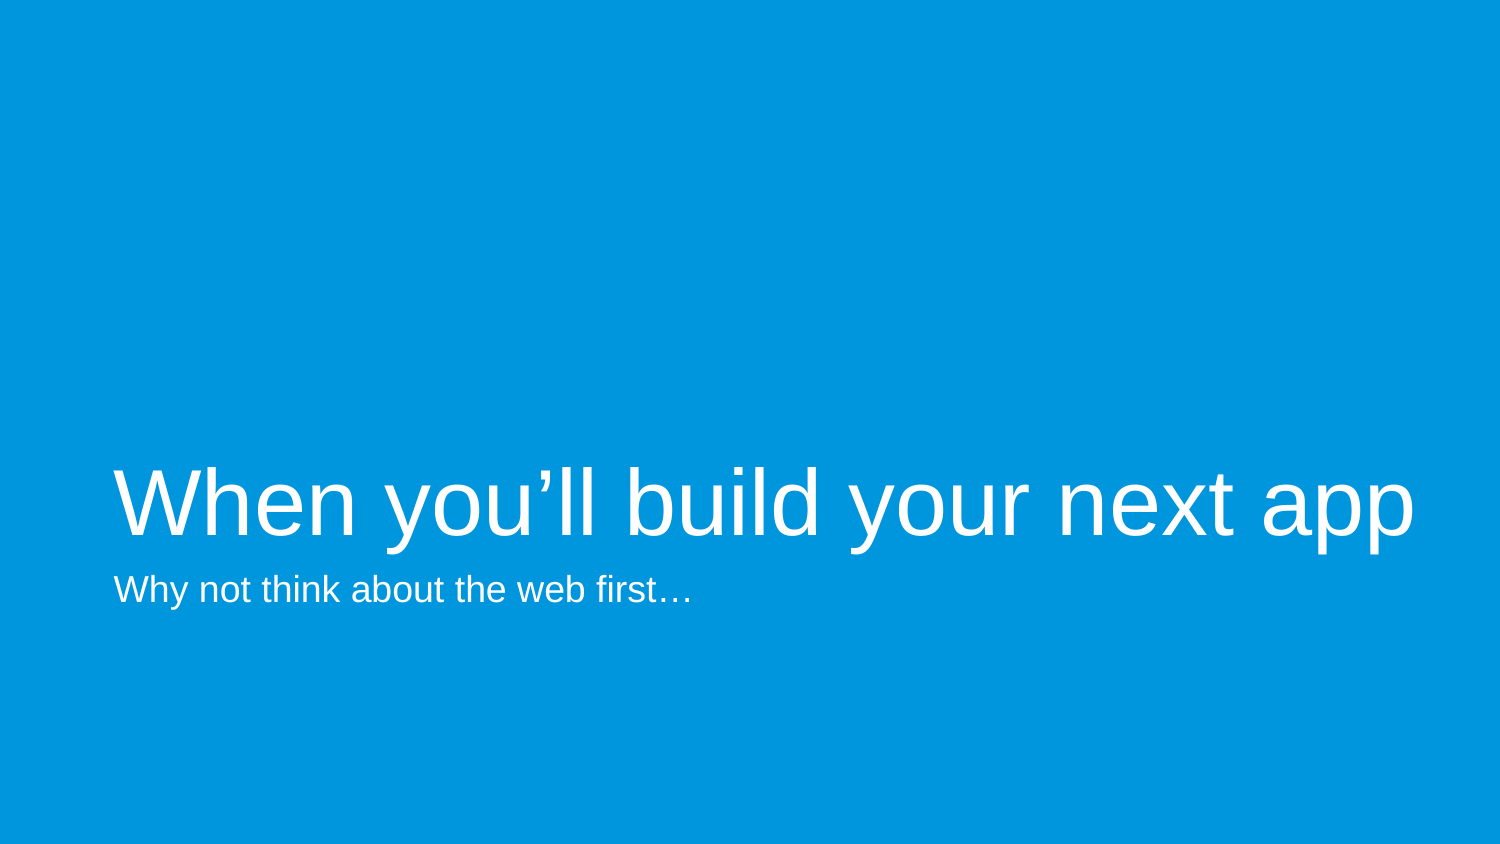

# When you’ll build your next app
Why not think about the web first…